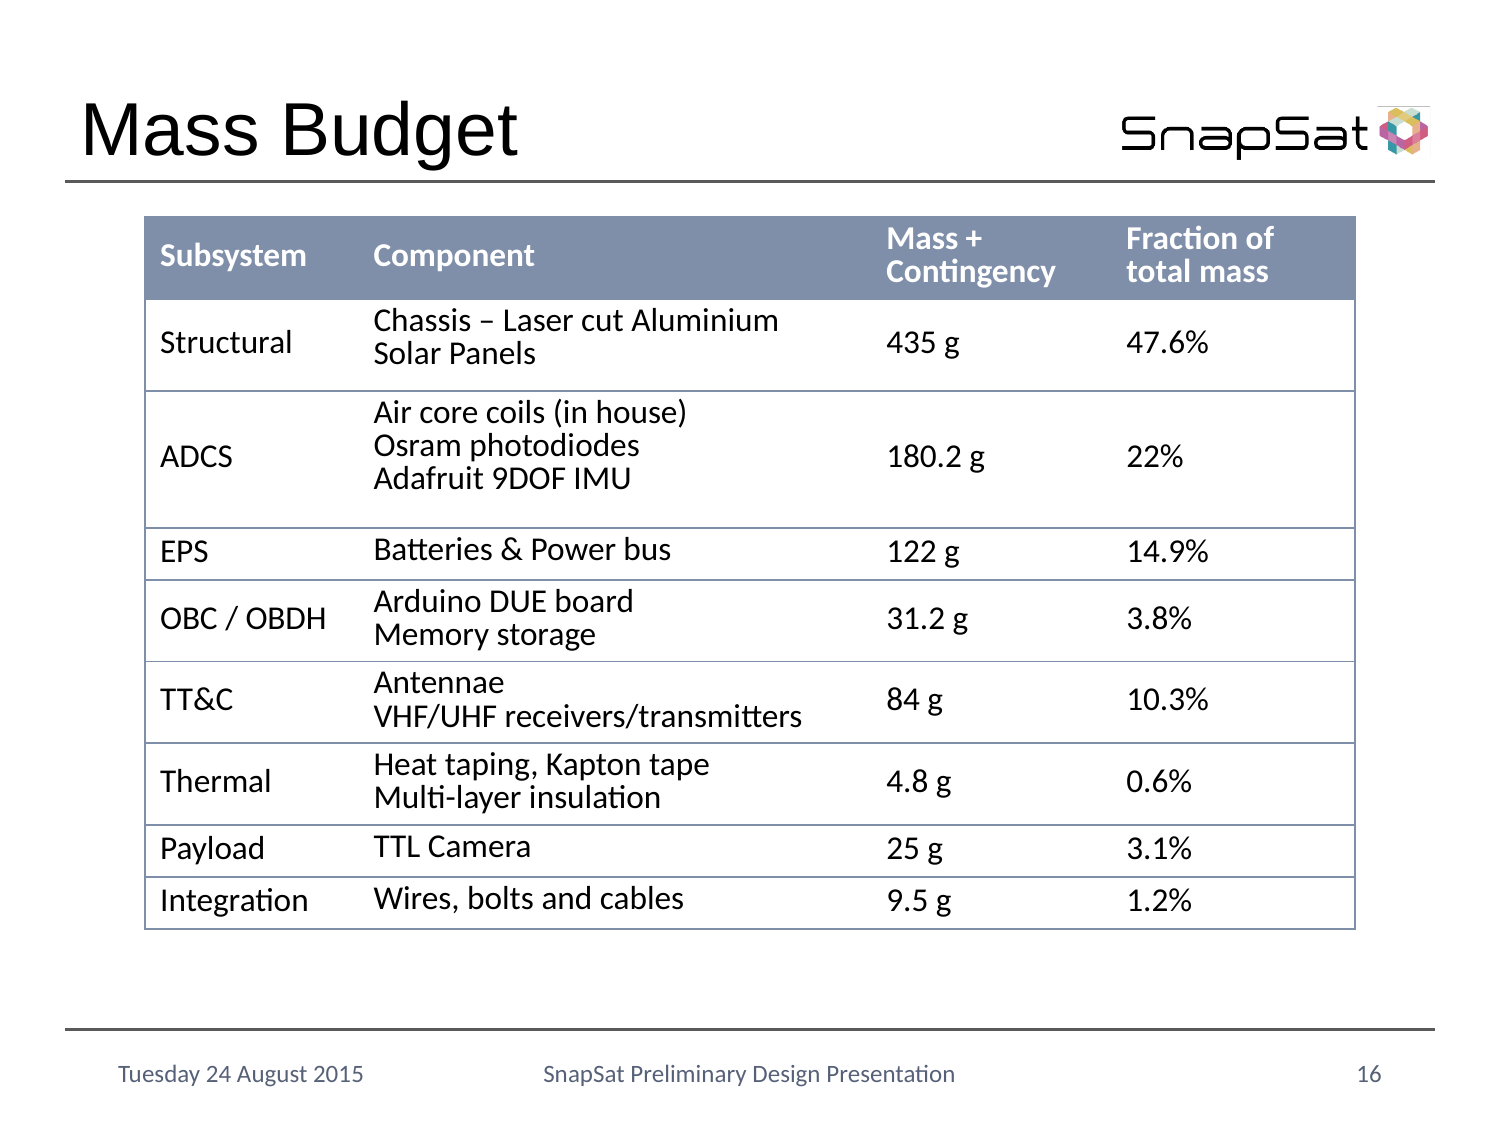

# Mass Budget
| Subsystem | Component | Mass + Contingency | Fraction of total mass |
| --- | --- | --- | --- |
| Structural | Chassis – Laser cut Aluminium Solar Panels | 435 g | 47.6% |
| ADCS | Air core coils (in house) Osram photodiodes Adafruit 9DOF IMU | 180.2 g | 22% |
| EPS | Batteries & Power bus | 122 g | 14.9% |
| OBC / OBDH | Arduino DUE board Memory storage | 31.2 g | 3.8% |
| TT&C | Antennae VHF/UHF receivers/transmitters | 84 g | 10.3% |
| Thermal | Heat taping, Kapton tape Multi-layer insulation | 4.8 g | 0.6% |
| Payload | TTL Camera | 25 g | 3.1% |
| Integration | Wires, bolts and cables | 9.5 g | 1.2% |
Tuesday 24 August 2015
SnapSat Preliminary Design Presentation
16